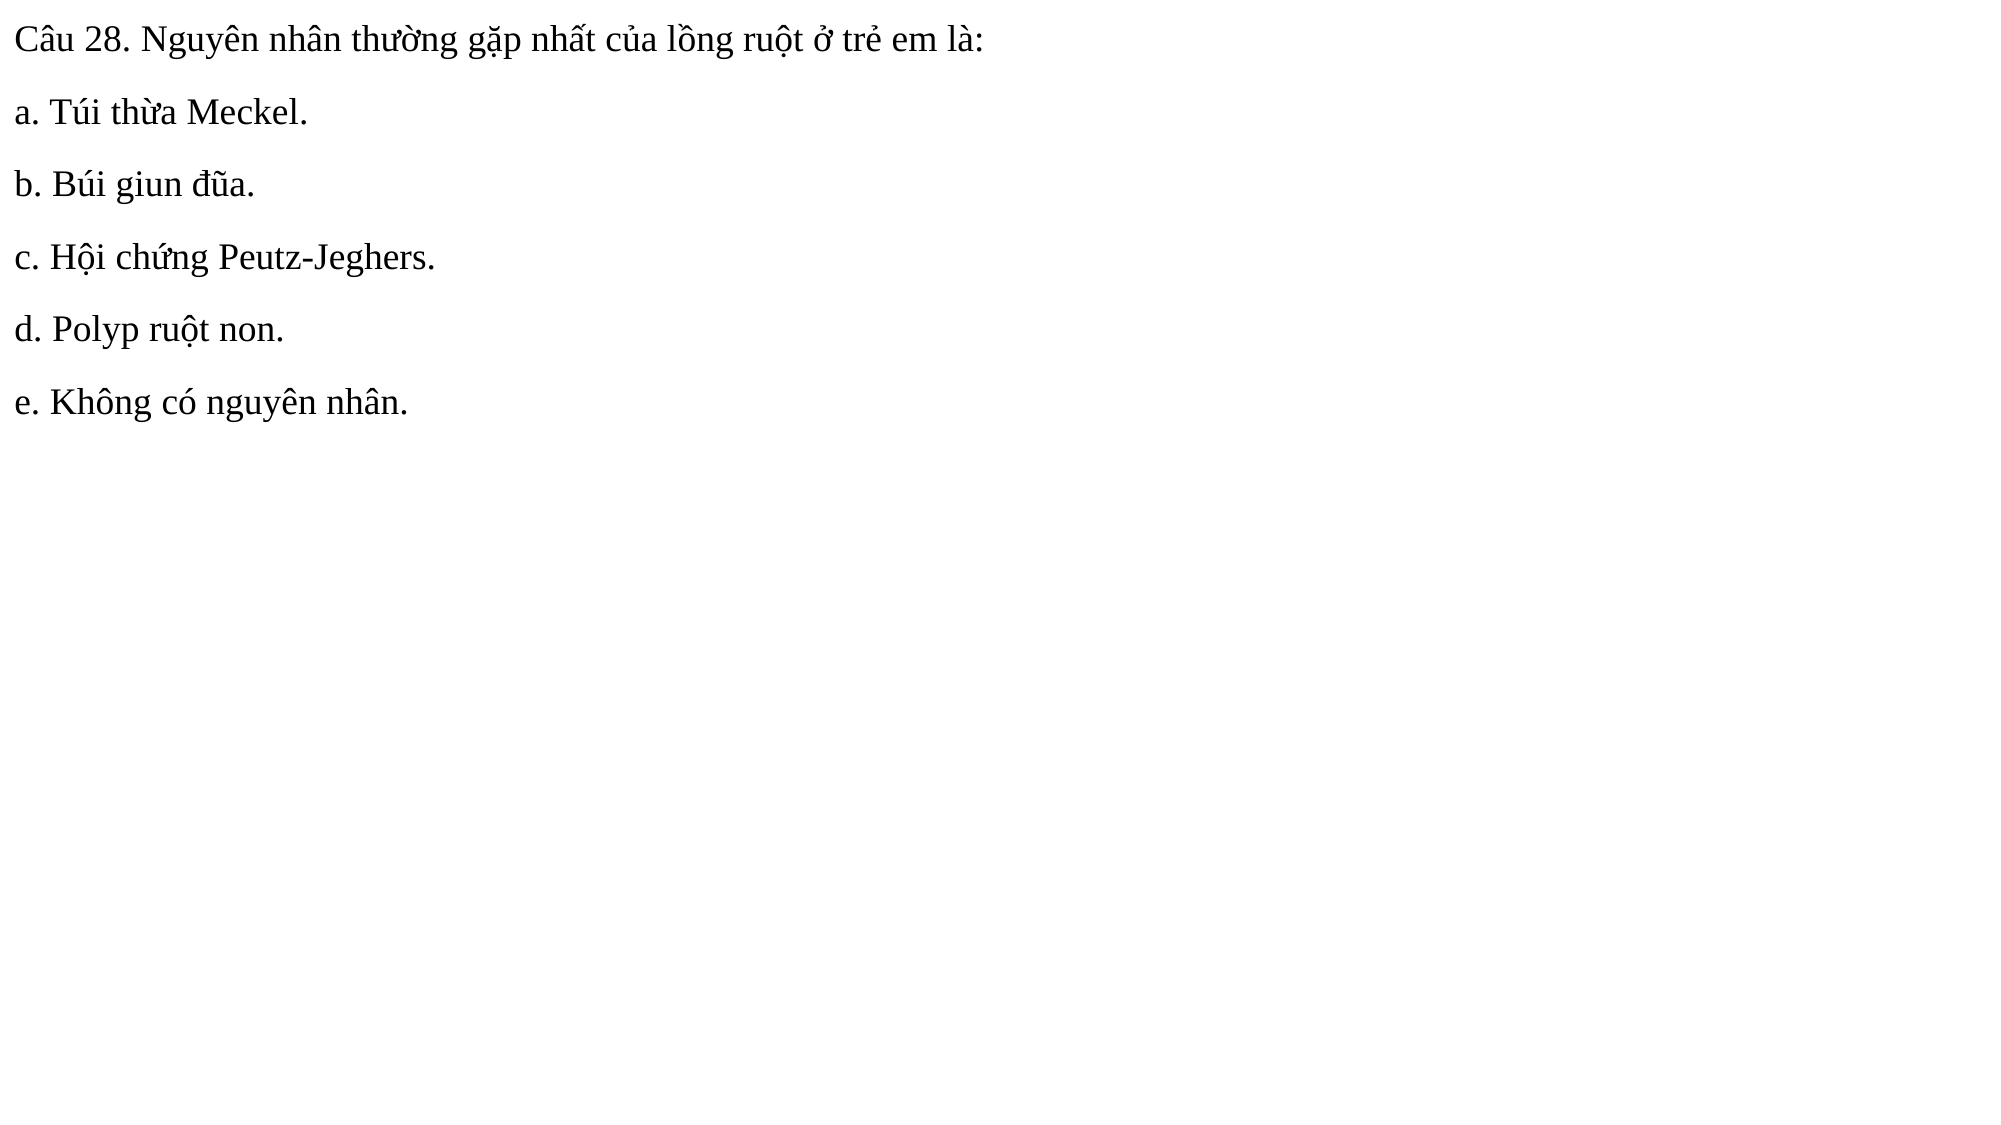

Câu 28. Nguyên nhân thường gặp nhất của lồng ruột ở trẻ em là:
a. Túi thừa Meckel.
b. Búi giun đũa.
c. Hội chứng Peutz-Jeghers.
d. Polyp ruột non.
e. Không có nguyên nhân.